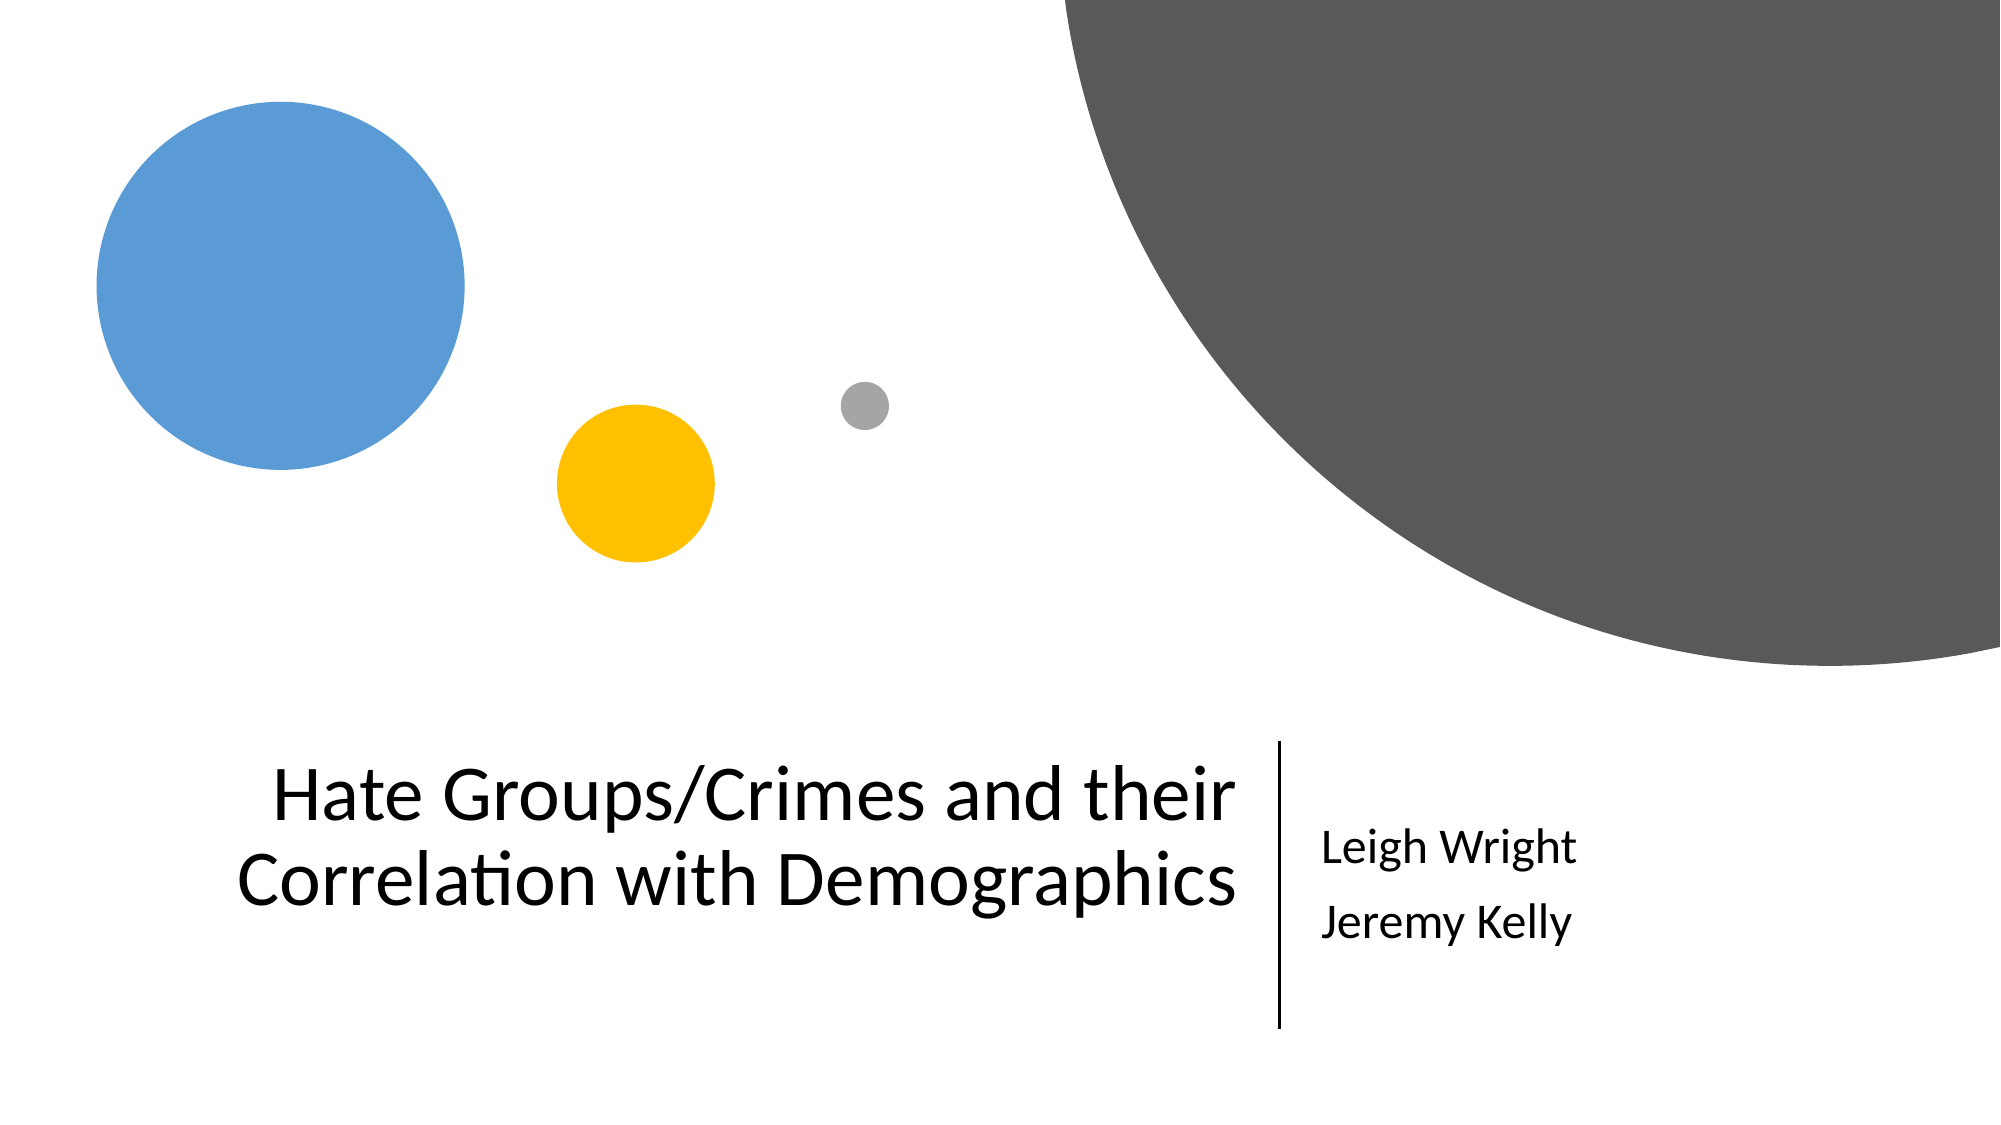

# Hate Groups/Crimes and their Correlation with Demographics
Leigh Wright
Jeremy Kelly